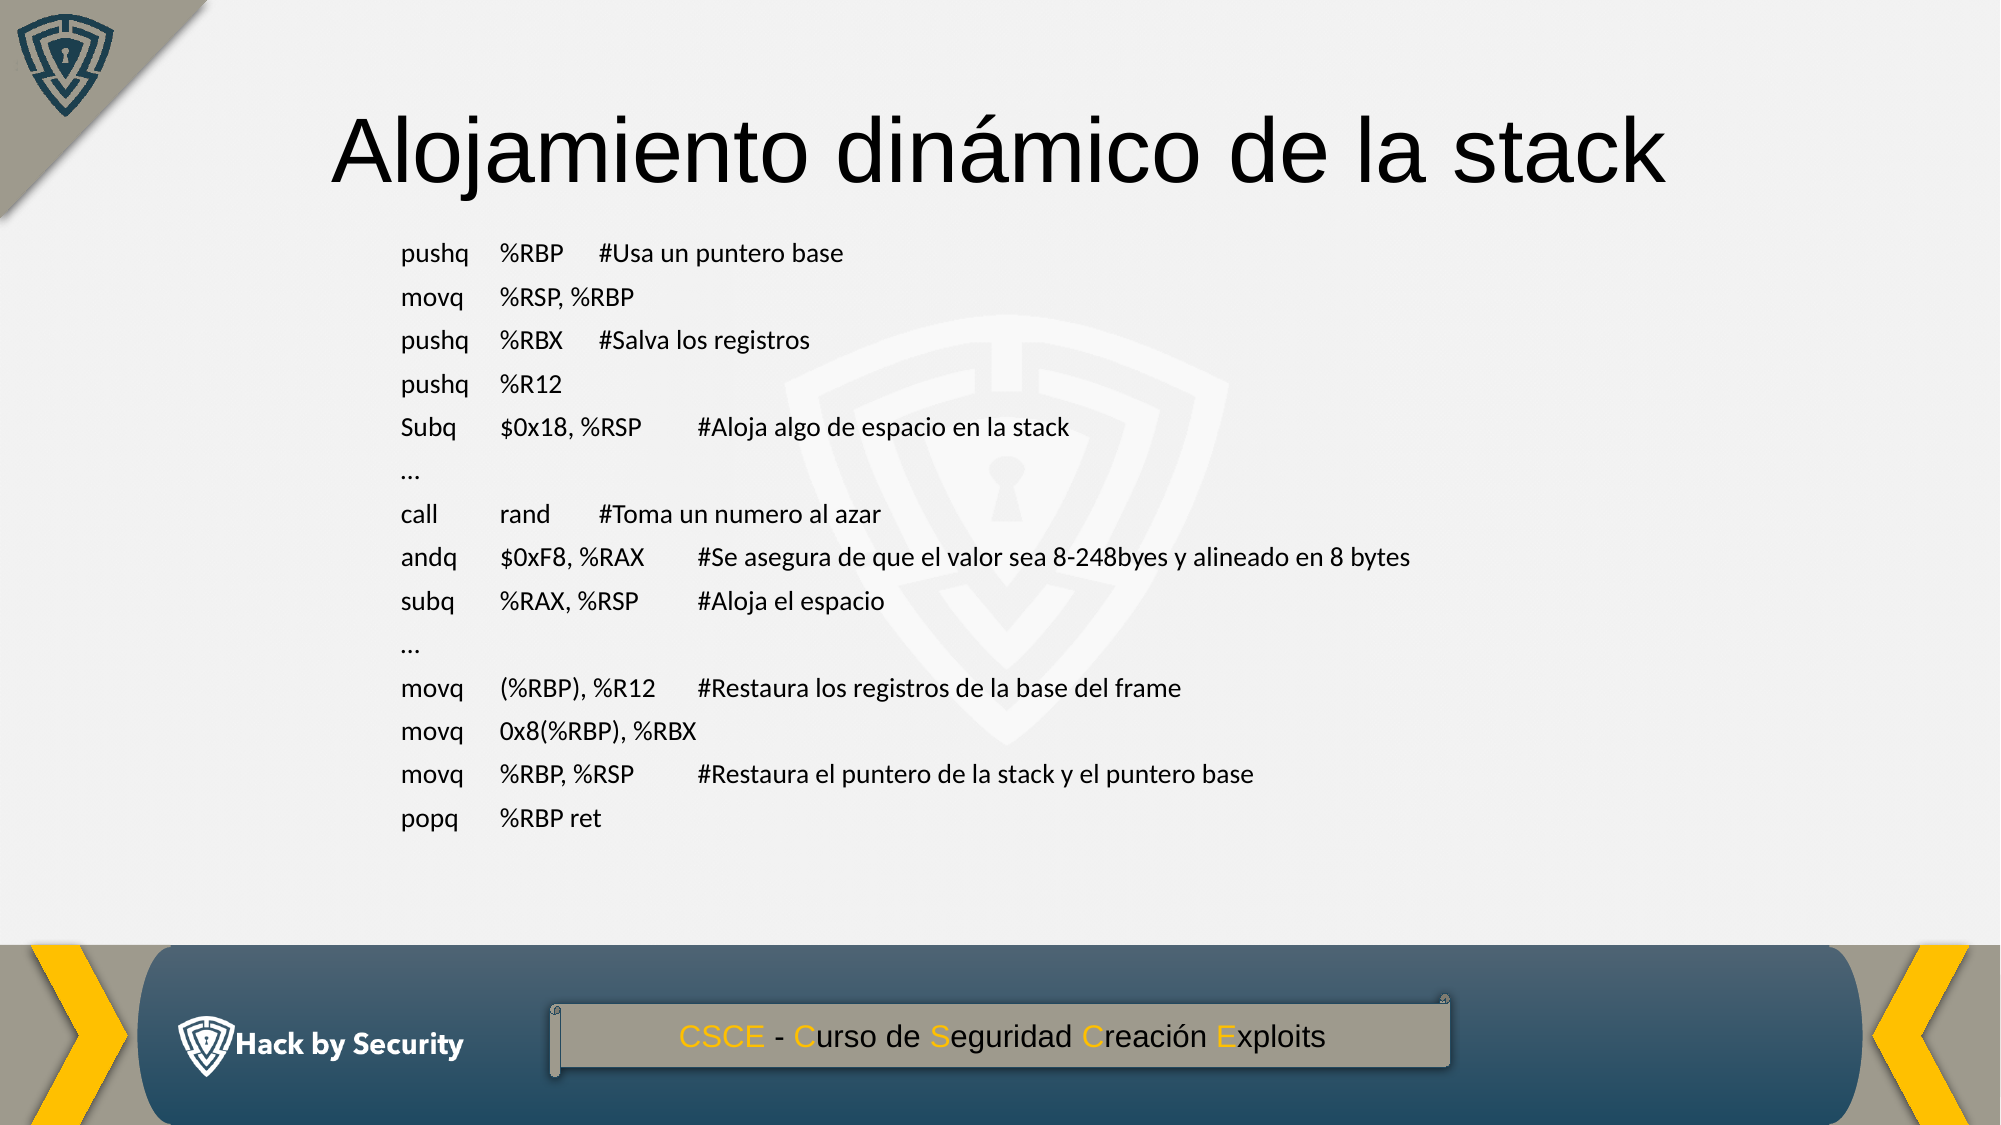

Alojamiento dinámico de la stack
pushq	%RBP		#Usa un puntero base
movq	%RSP, %RBP
pushq	%RBX		#Salva los registros
pushq	%R12
Subq	$0x18, %RSP		#Aloja algo de espacio en la stack
…
call	rand		#Toma un numero al azar
andq	$0xF8, %RAX		#Se asegura de que el valor sea 8-248byes y alineado en 8 bytes
subq	%RAX, %RSP		#Aloja el espacio
…
movq	(%RBP), %R12		#Restaura los registros de la base del frame
movq	0x8(%RBP), %RBX
movq	%RBP, %RSP		#Restaura el puntero de la stack y el puntero base
popq	%RBP ret